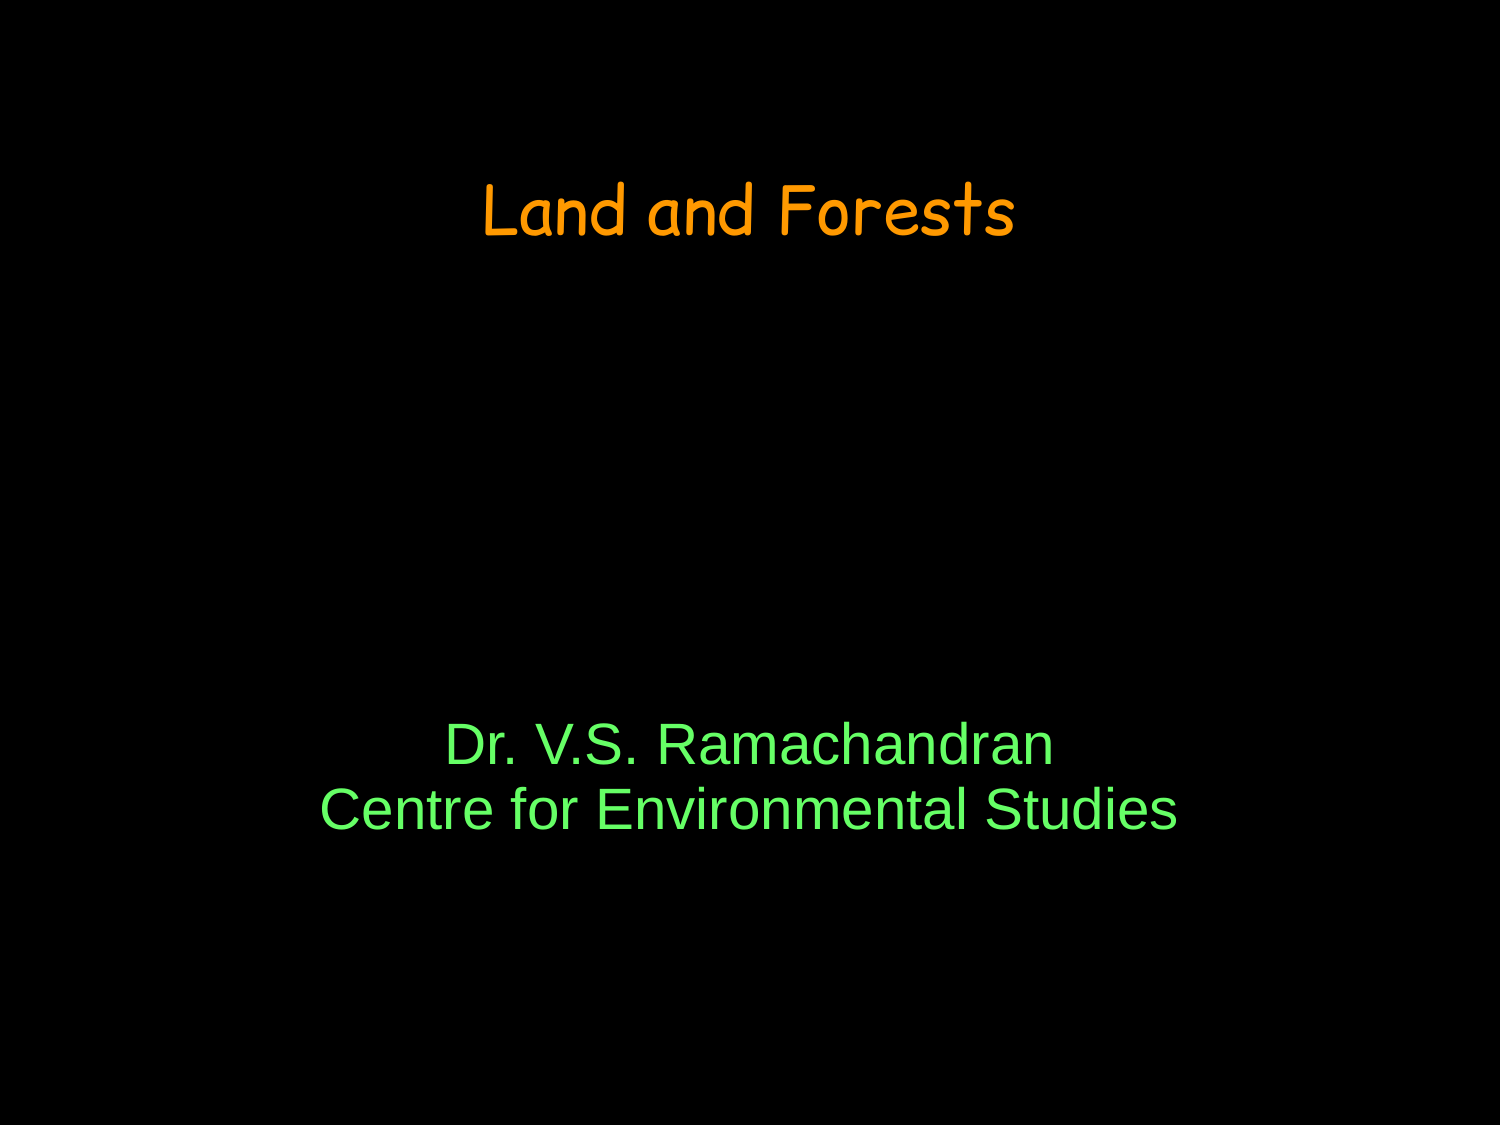

# Land and Forests
Dr. V.S. Ramachandran
Centre for Environmental Studies